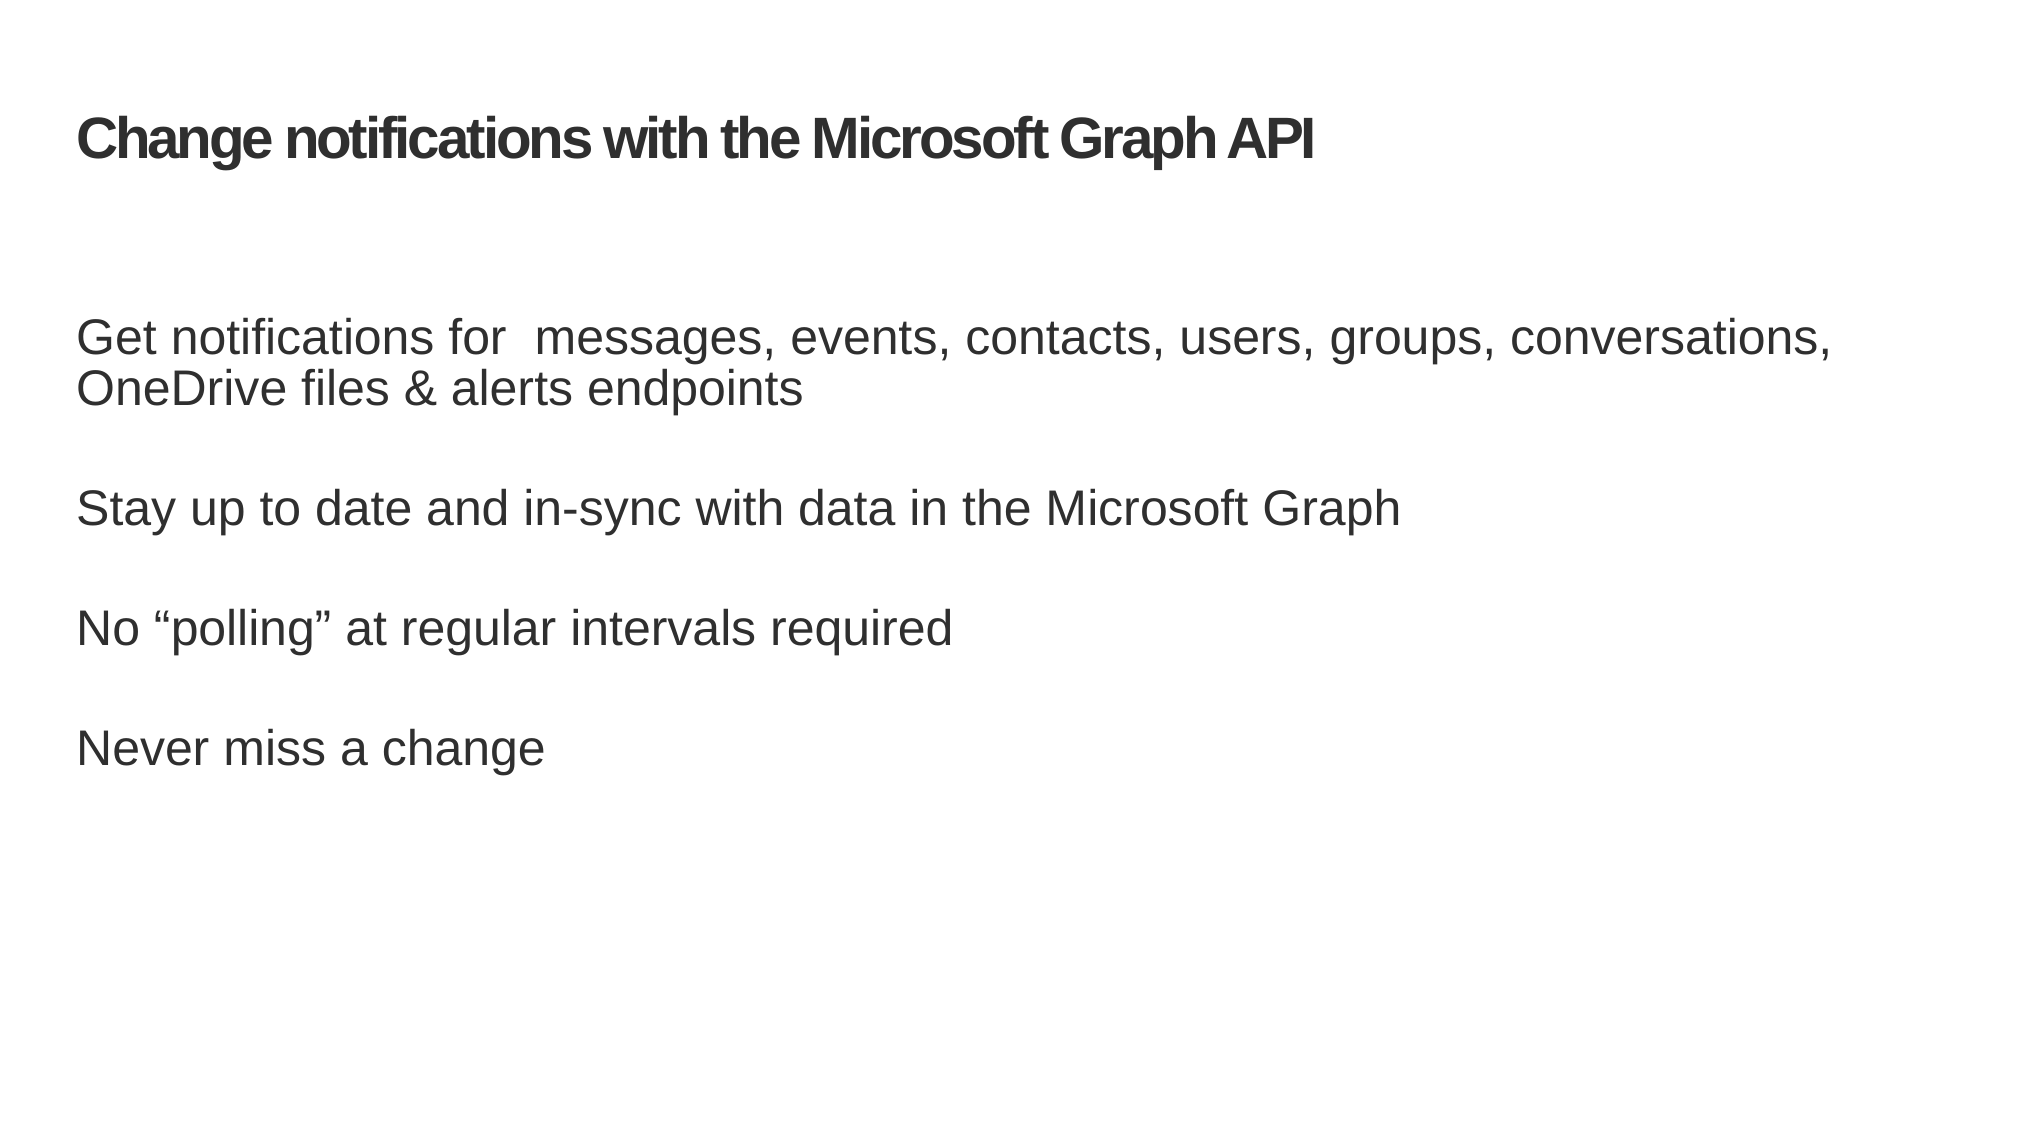

# Change notifications with the Microsoft Graph API
Get notifications for  messages, events, contacts, users, groups, conversations, OneDrive files & alerts endpoints

Stay up to date and in-sync with data in the Microsoft Graph

No “polling” at regular intervals required

Never miss a change